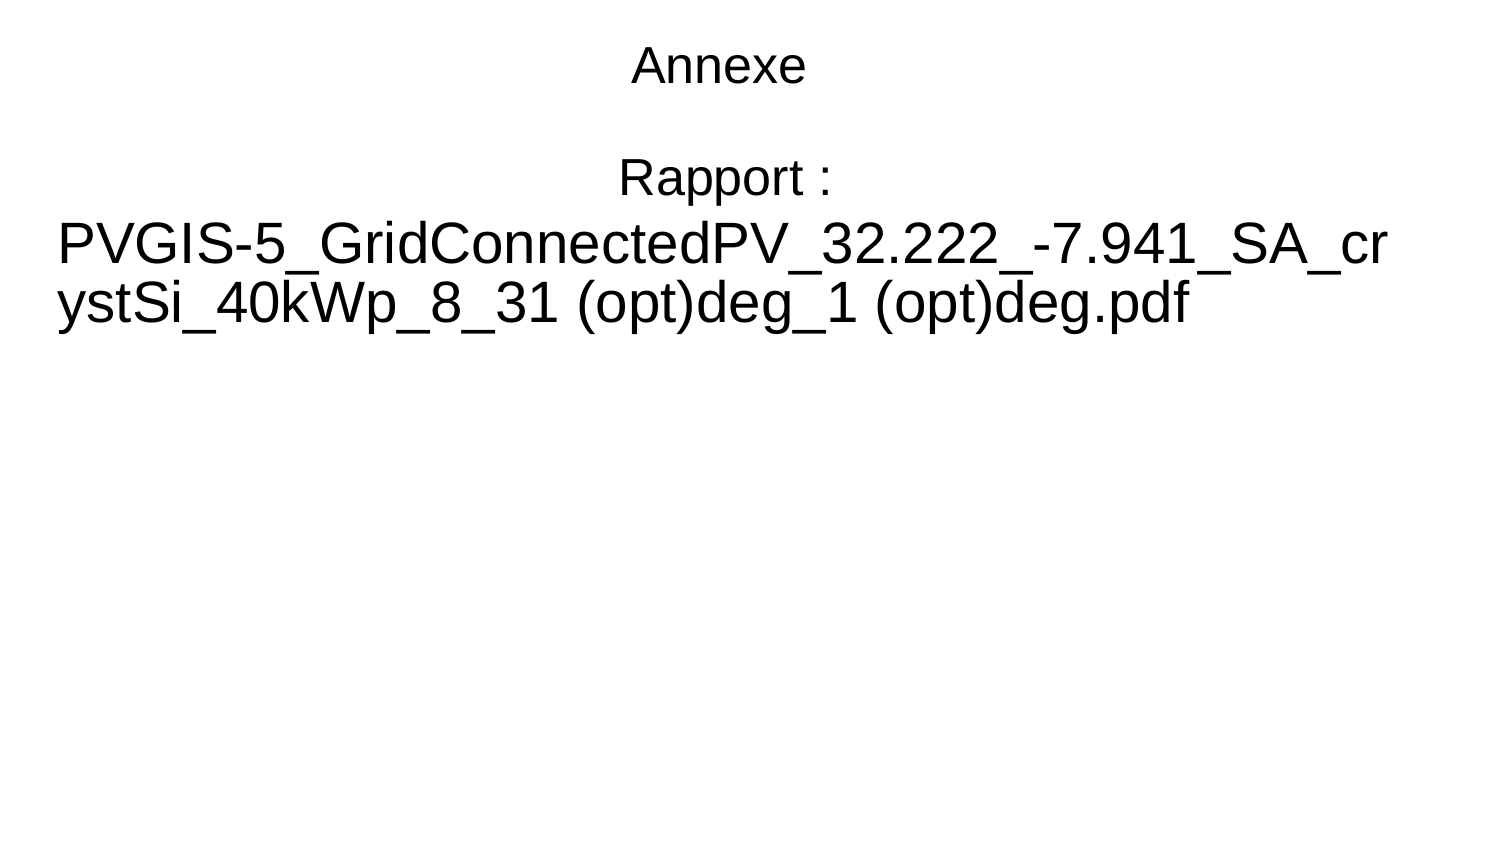

# Annexe
Rapport : PVGIS-5_GridConnectedPV_32.222_-7.941_SA_crystSi_40kWp_8_31 (opt)deg_1 (opt)deg.pdf